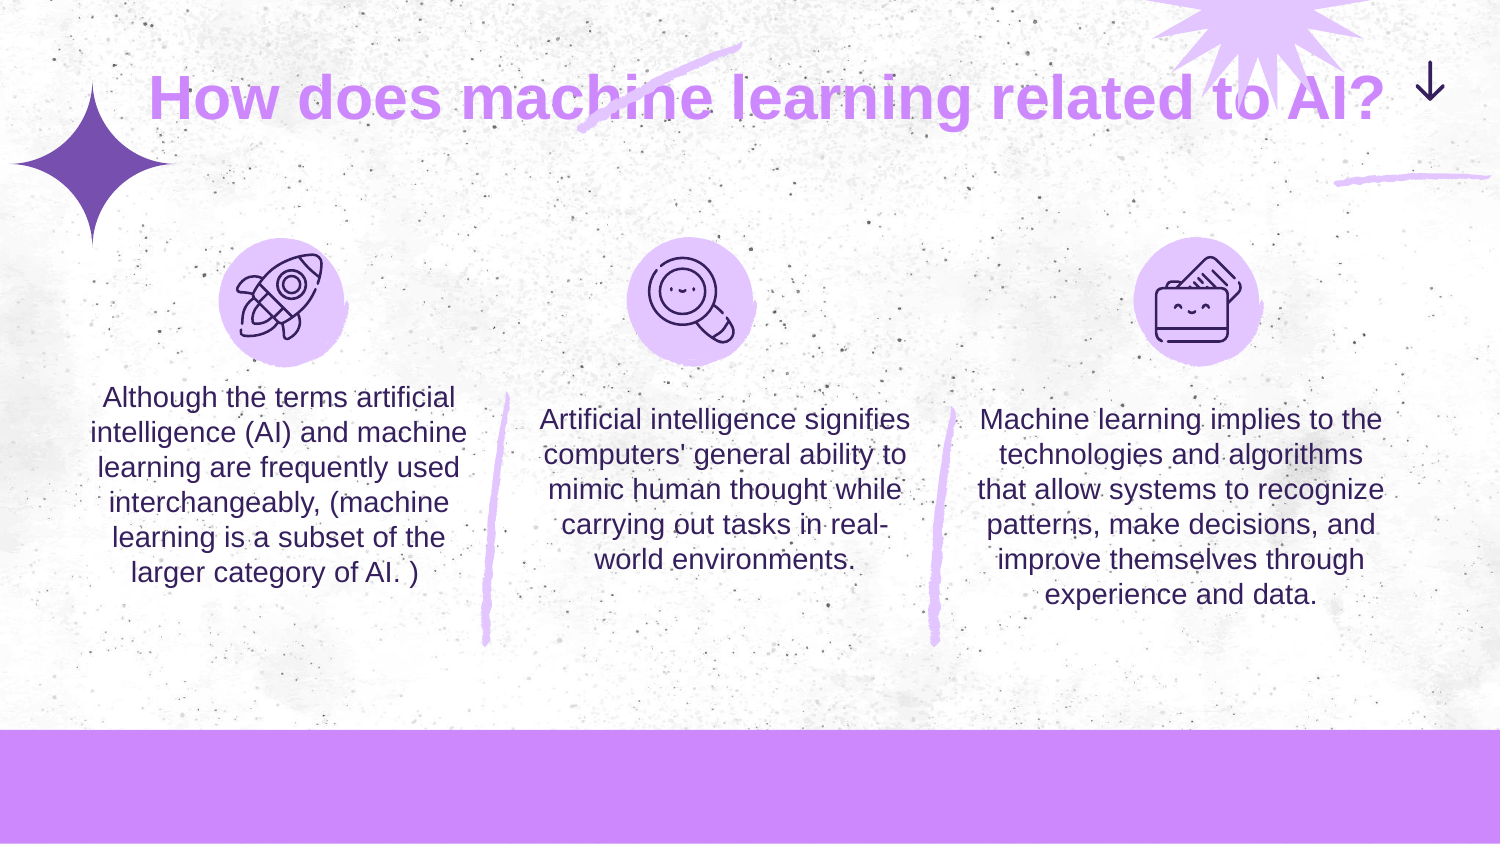

# How does machine learning related to AI?

Although the terms artificial intelligence (AI) and machine learning are frequently used interchangeably, (machine learning is a subset of the larger category of AI. )
Machine learning implies to the technologies and algorithms that allow systems to recognize patterns, make decisions, and improve themselves through experience and data.
Artificial intelligence signifies computers' general ability to mimic human thought while carrying out tasks in real-world environments.